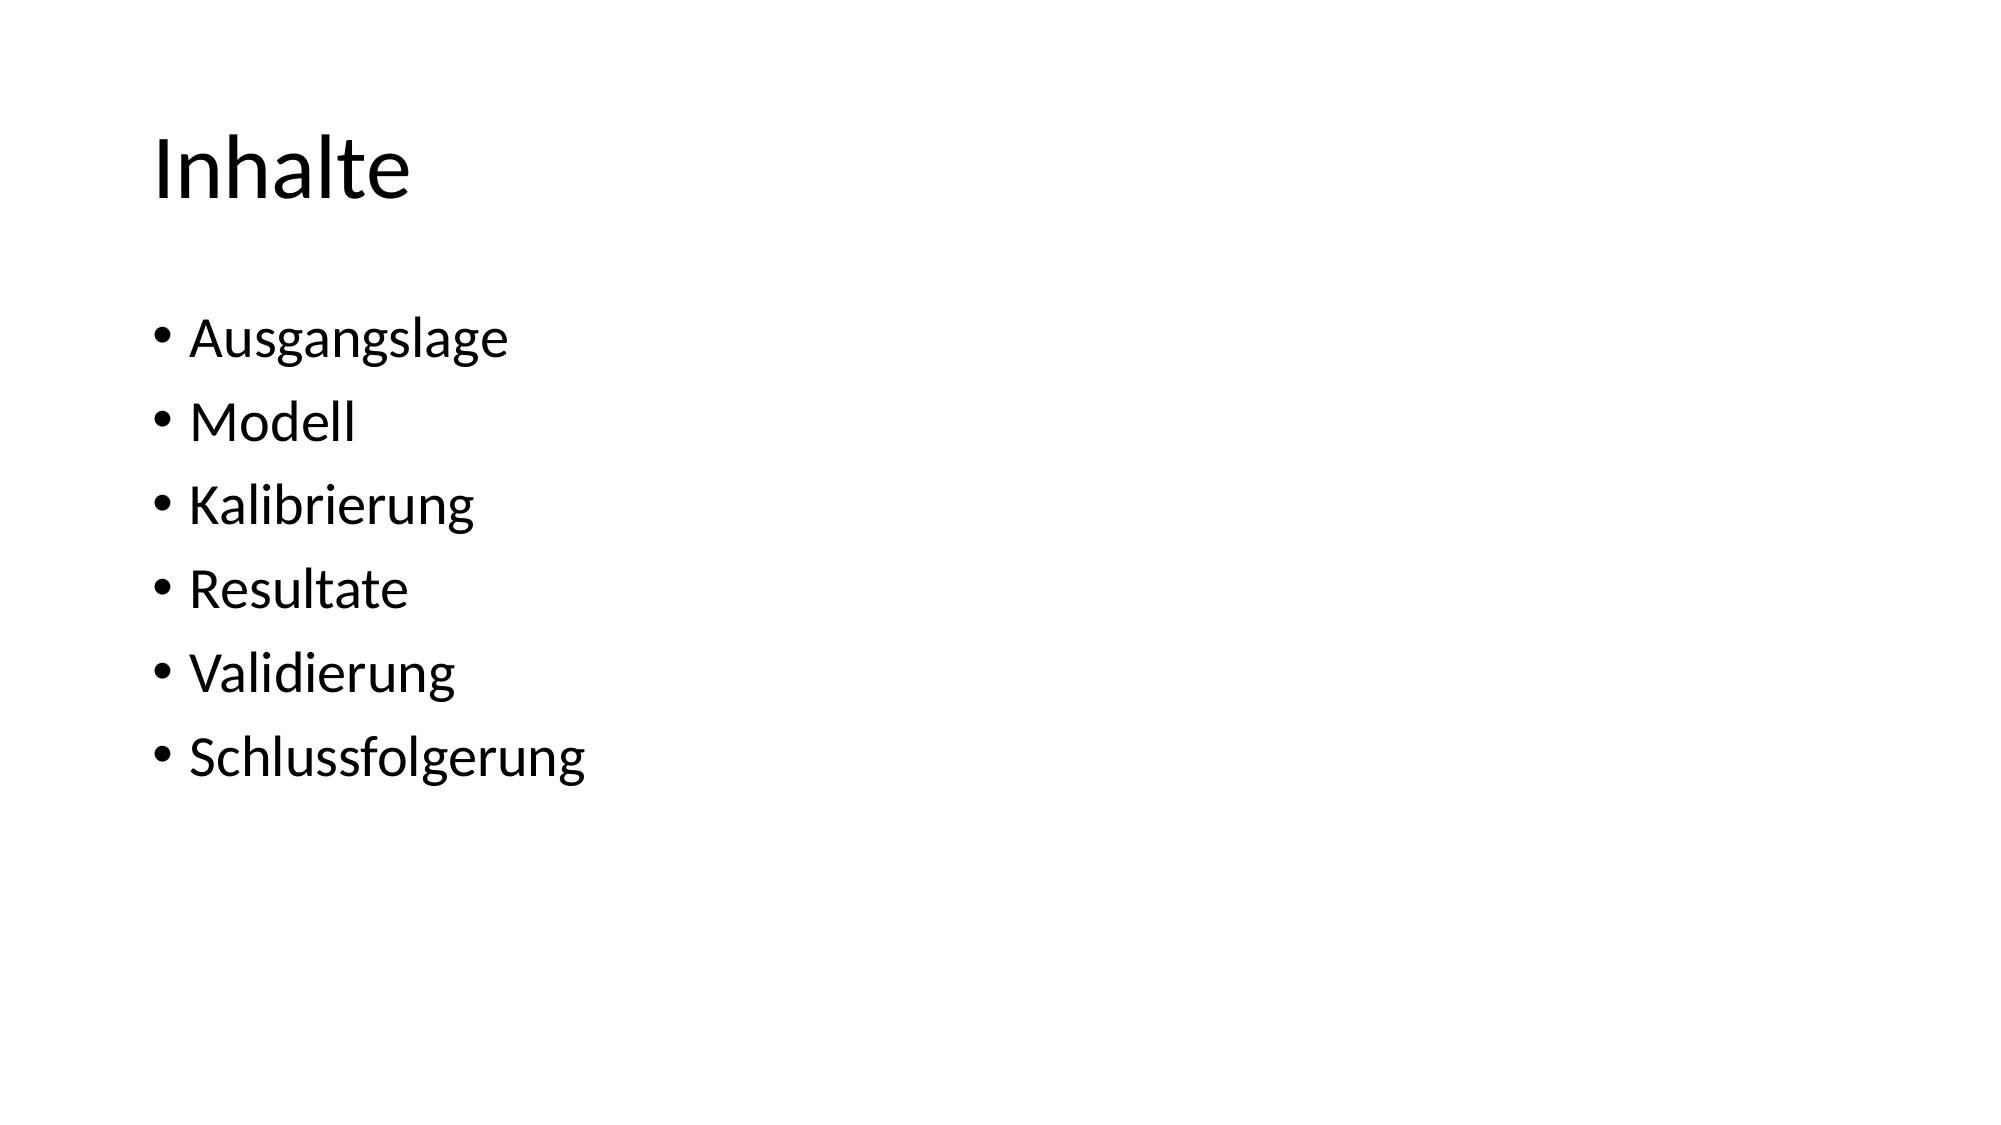

# Inhalte
Ausgangslage
Modell
Kalibrierung
Resultate
Validierung
Schlussfolgerung